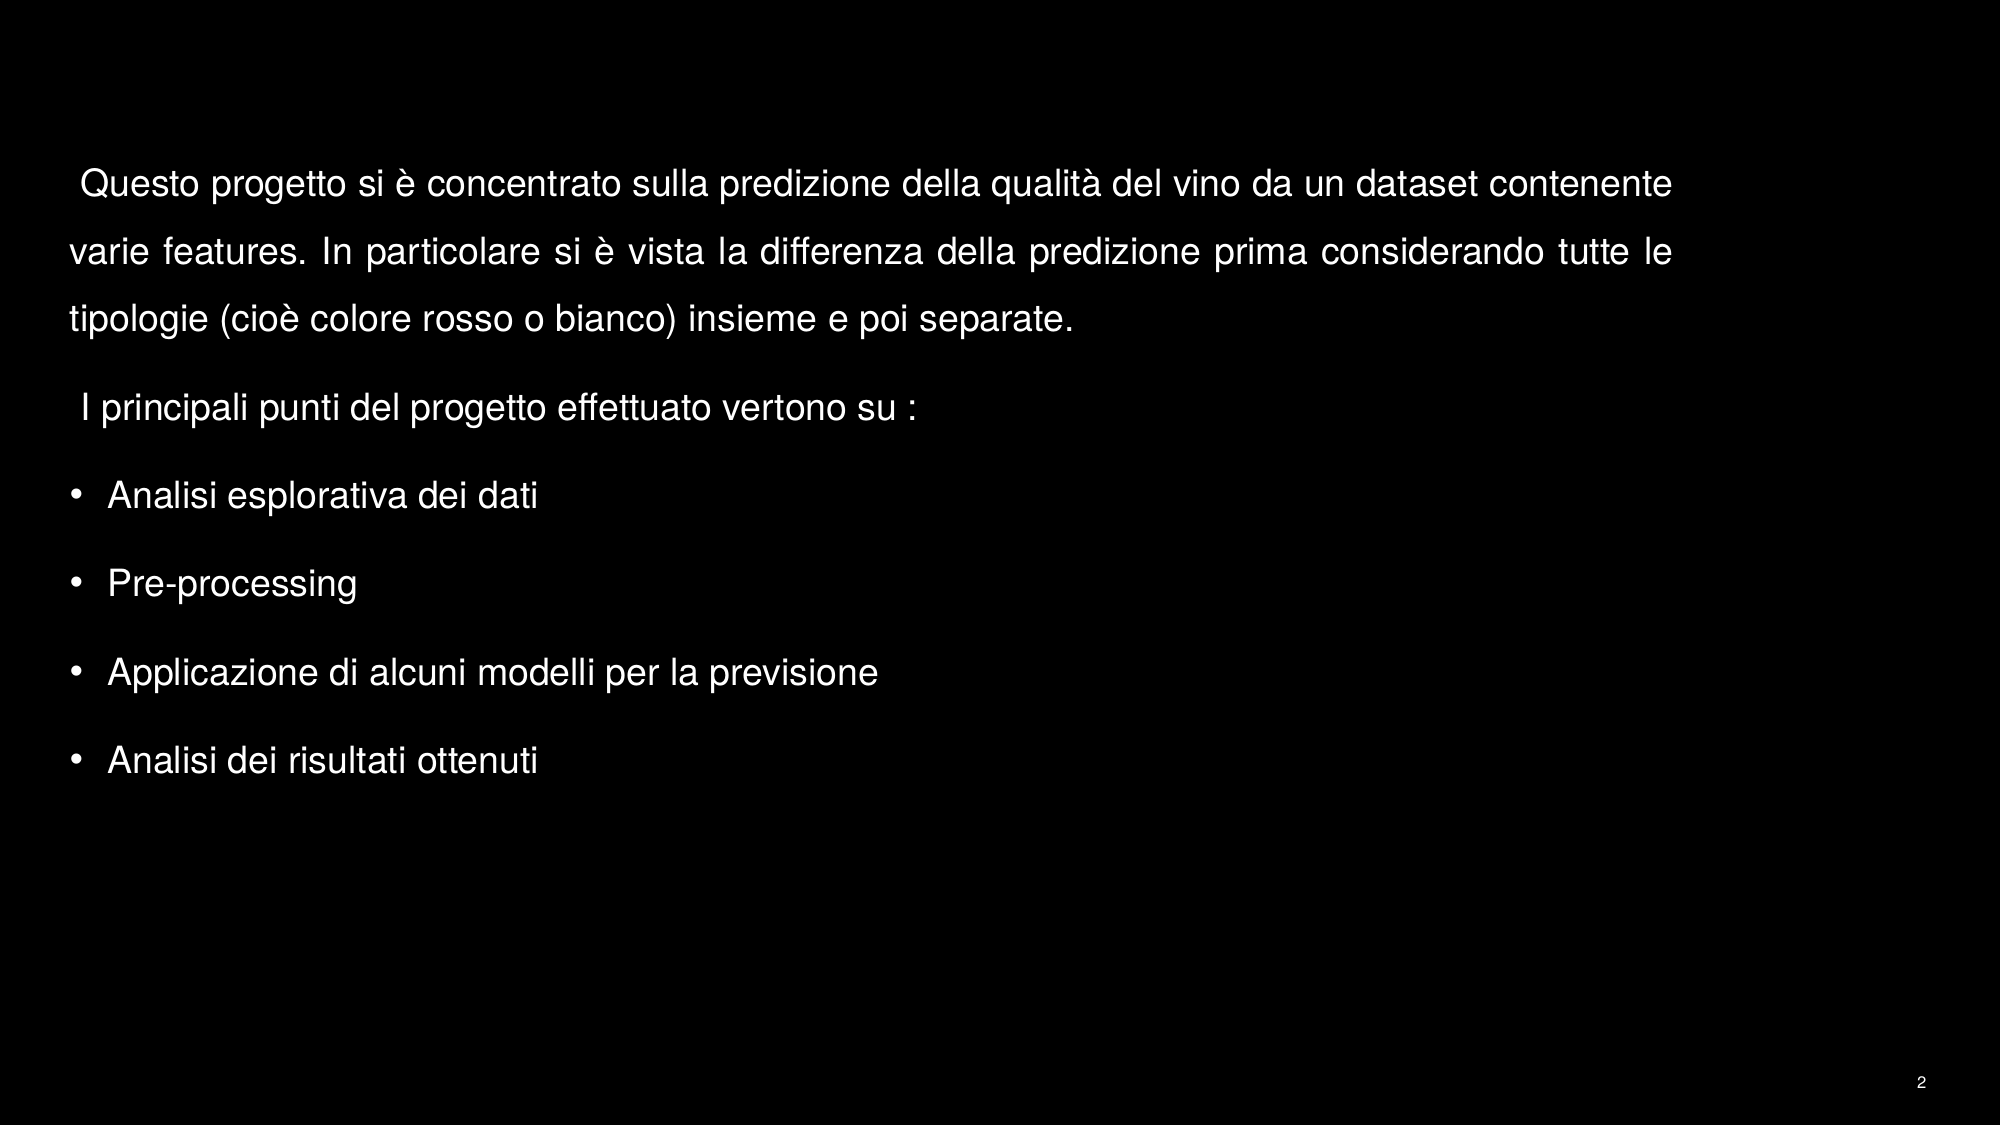

Questo progetto si è concentrato sulla predizione della qualità del vino da un dataset contenente varie features. In particolare si è vista la differenza della predizione prima considerando tutte le tipologie (cioè colore rosso o bianco) insieme e poi separate.
 I principali punti del progetto effettuato vertono su :
Analisi esplorativa dei dati
Pre-processing
Applicazione di alcuni modelli per la previsione
Analisi dei risultati ottenuti

2